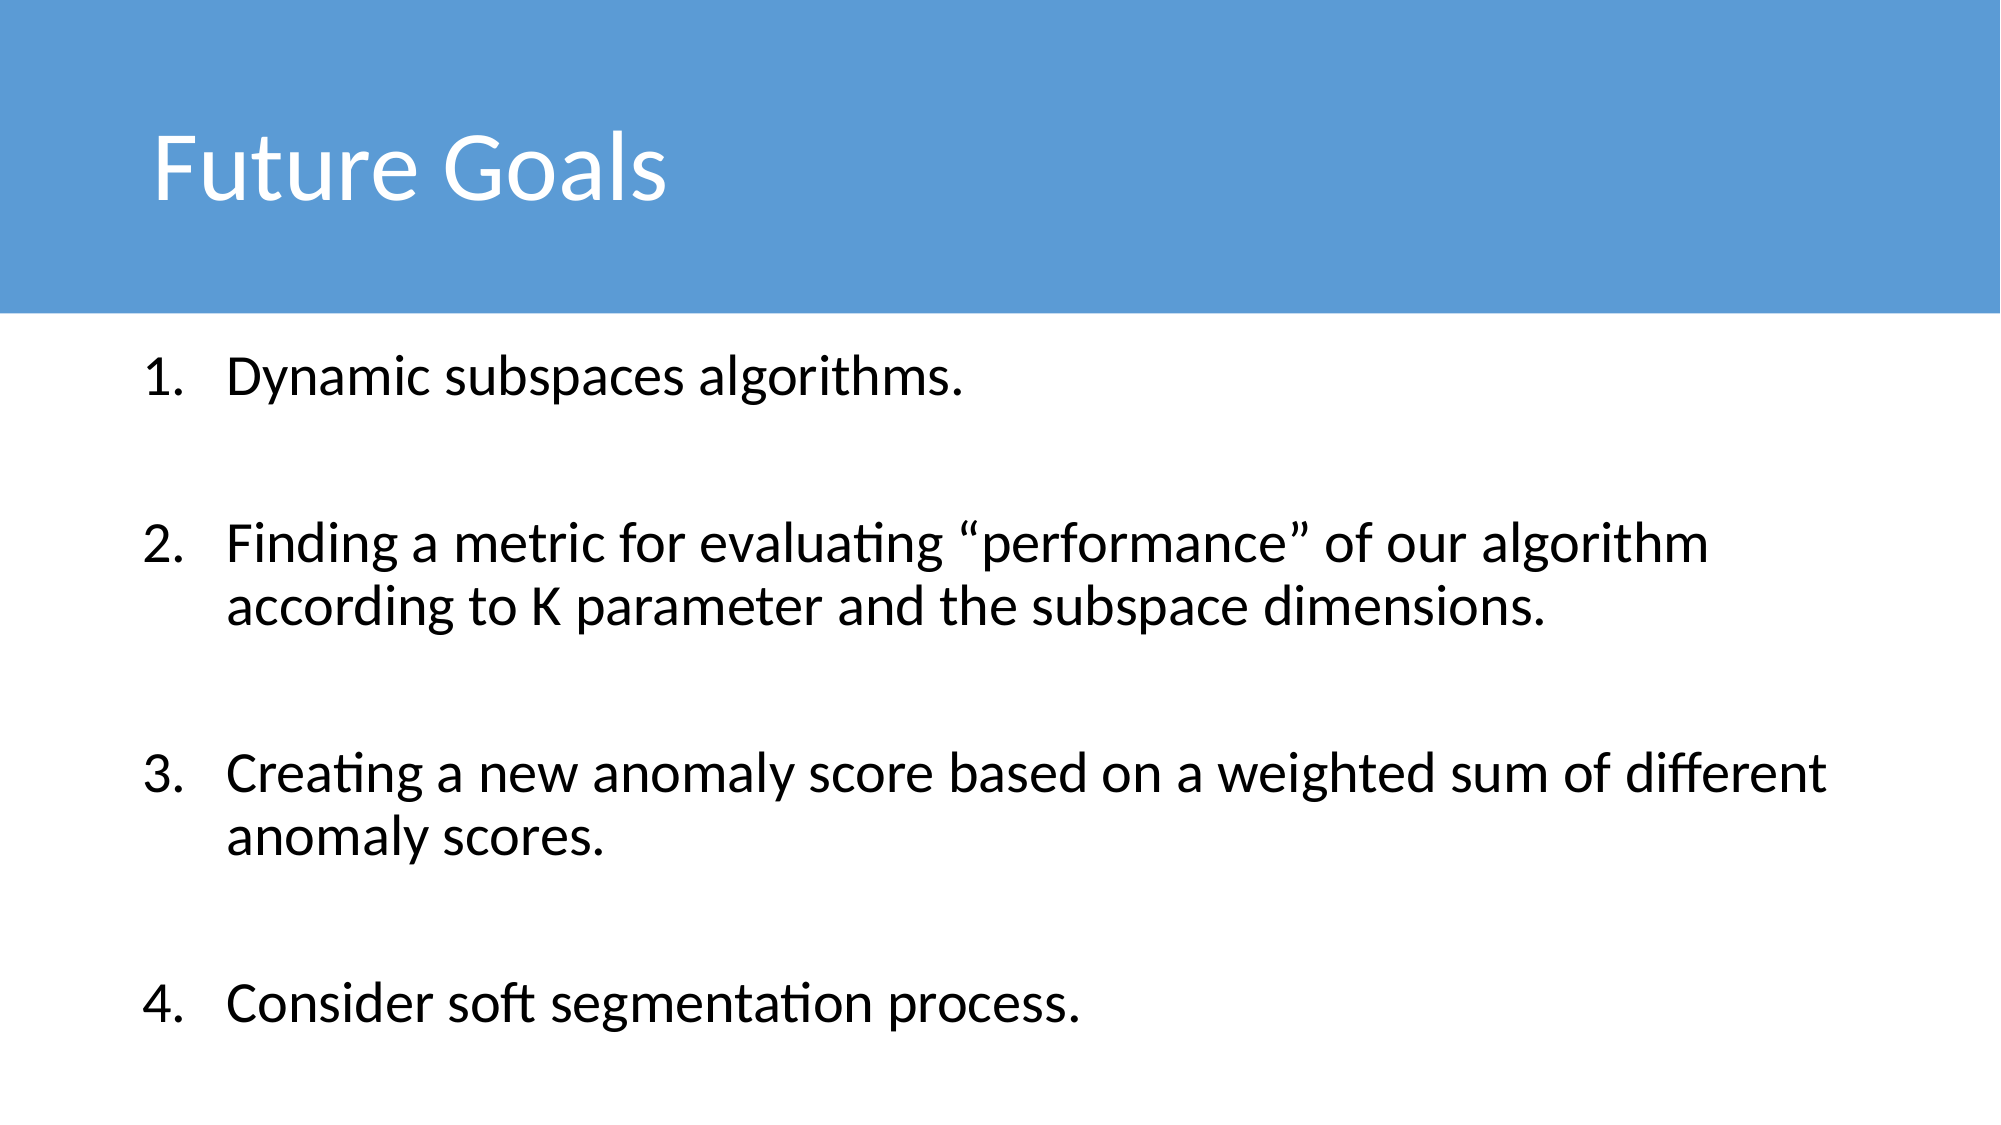

# Future Goals
Dynamic subspaces algorithms.

Finding a metric for evaluating “performance” of our algorithm according to K parameter and the subspace dimensions.

Creating a new anomaly score based on a weighted sum of different anomaly scores.

Consider soft segmentation process.